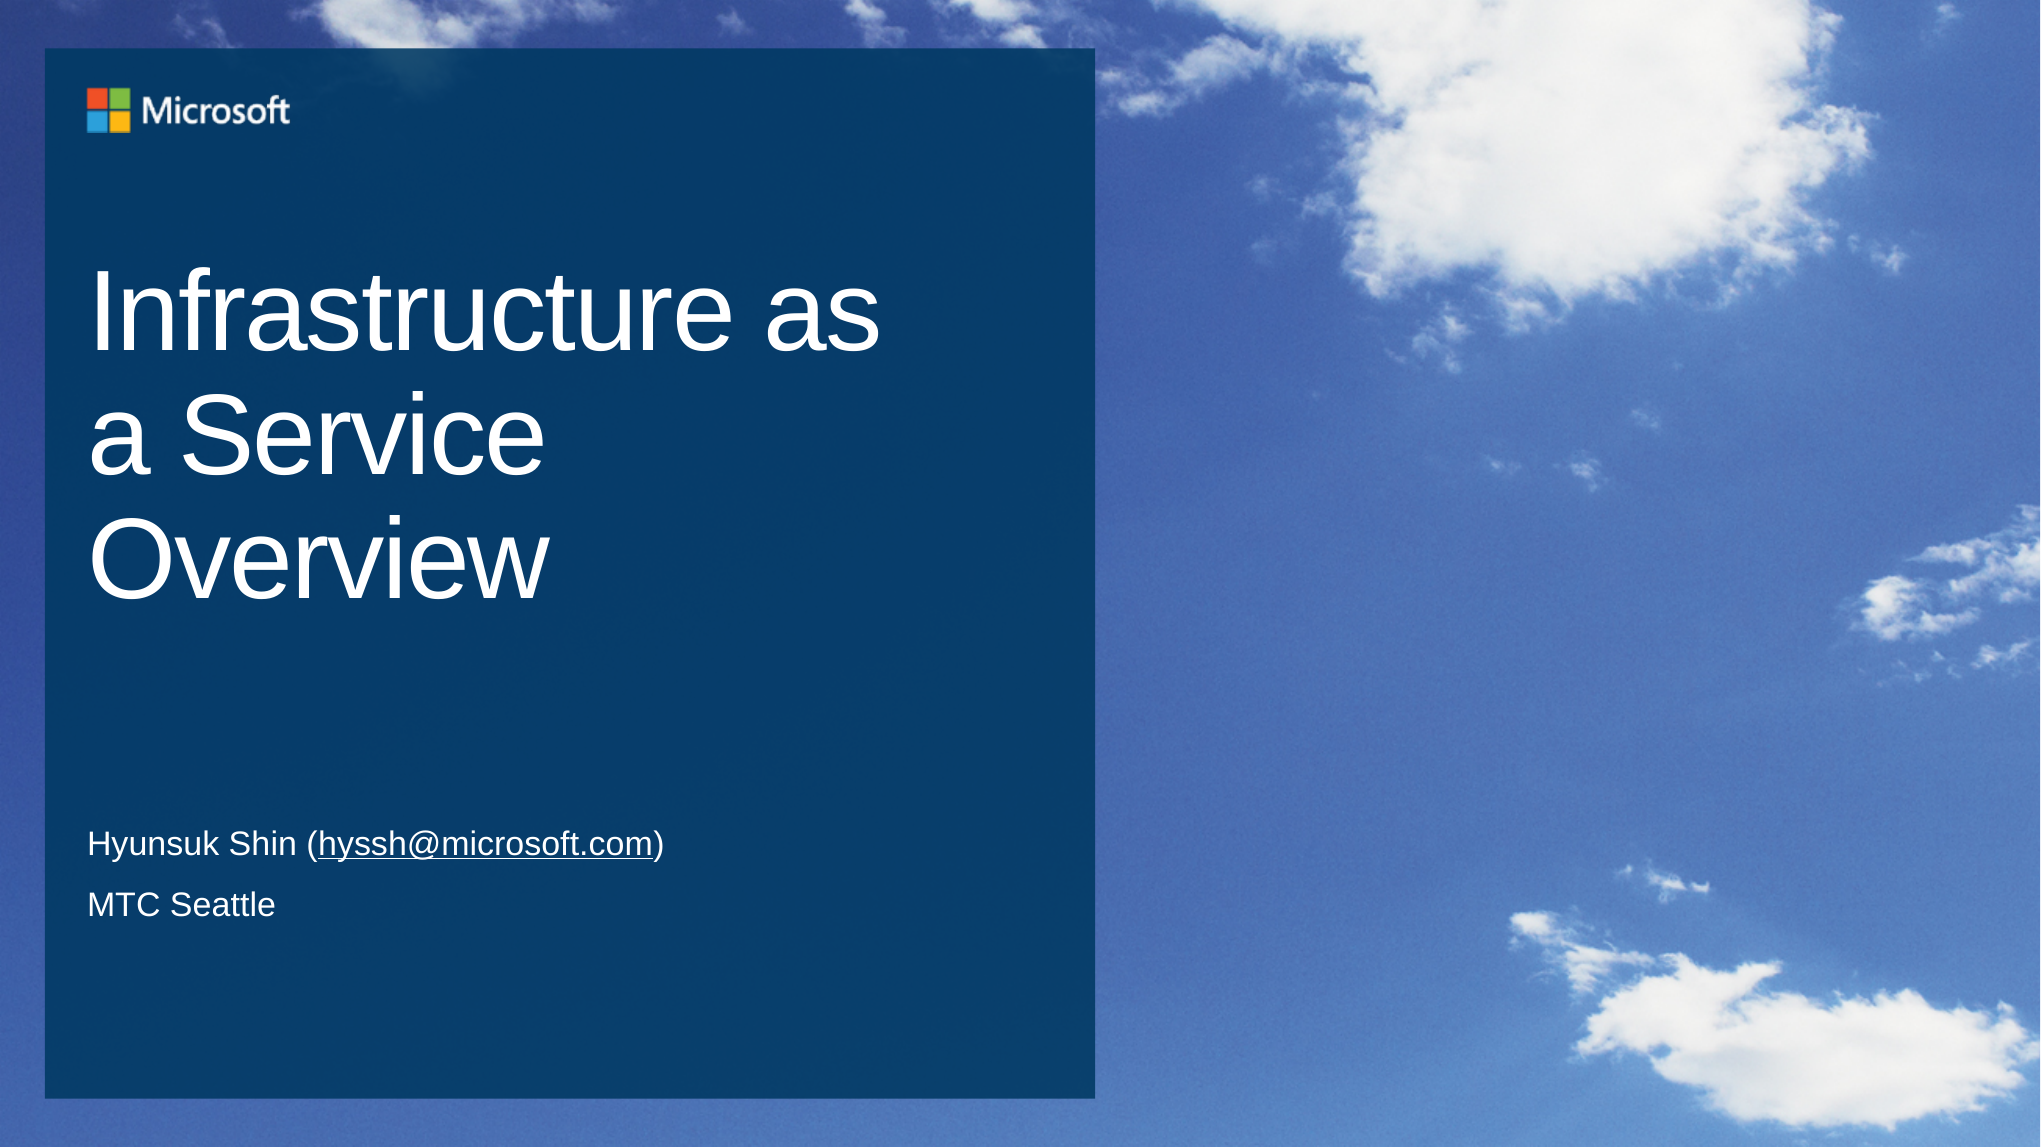

# Infrastructure as a Service Overview
Hyunsuk Shin (hyssh@microsoft.com)
MTC Seattle